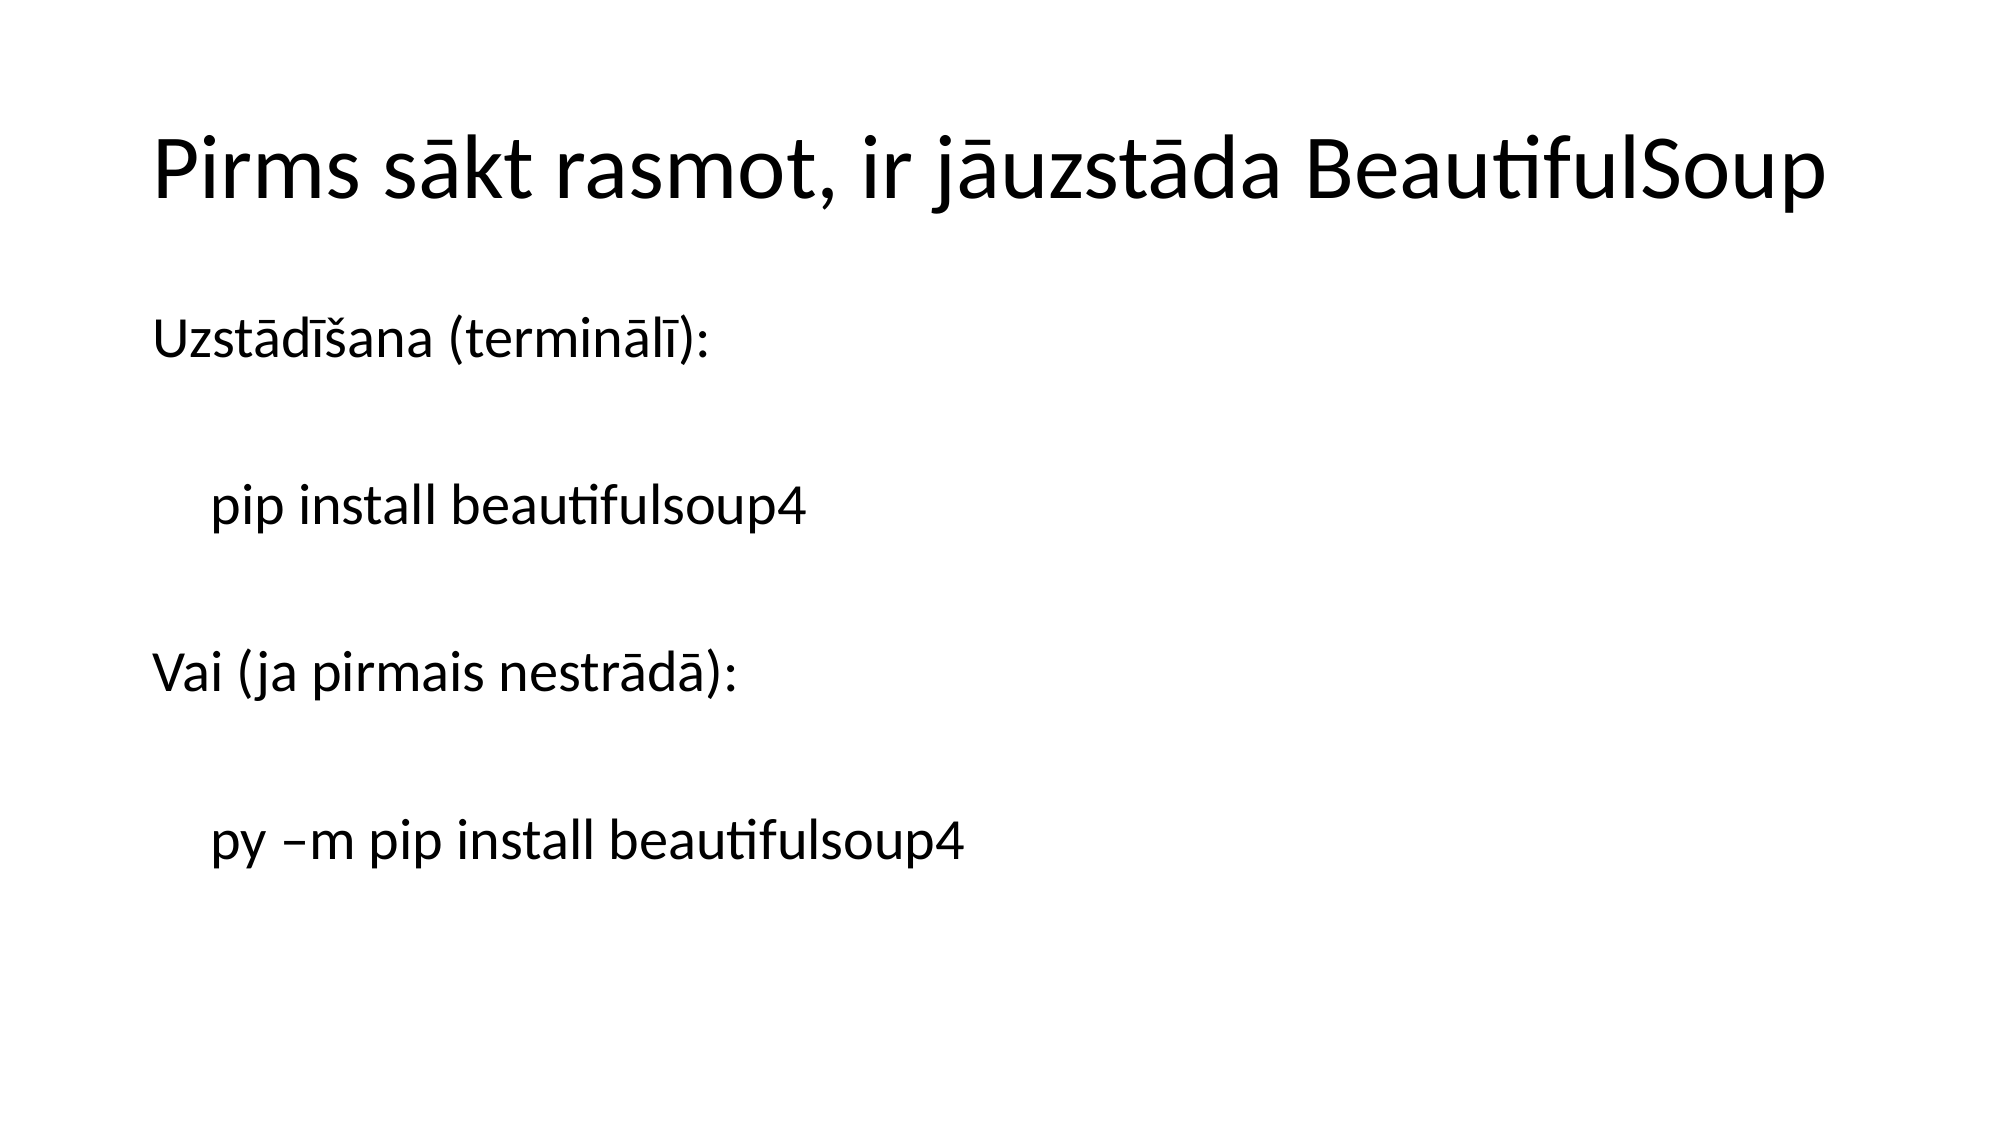

# Pirms sākt rasmot, ir jāuzstāda BeautifulSoup
Uzstādīšana (terminālī):

 pip install beautifulsoup4

Vai (ja pirmais nestrādā):

 py –m pip install beautifulsoup4